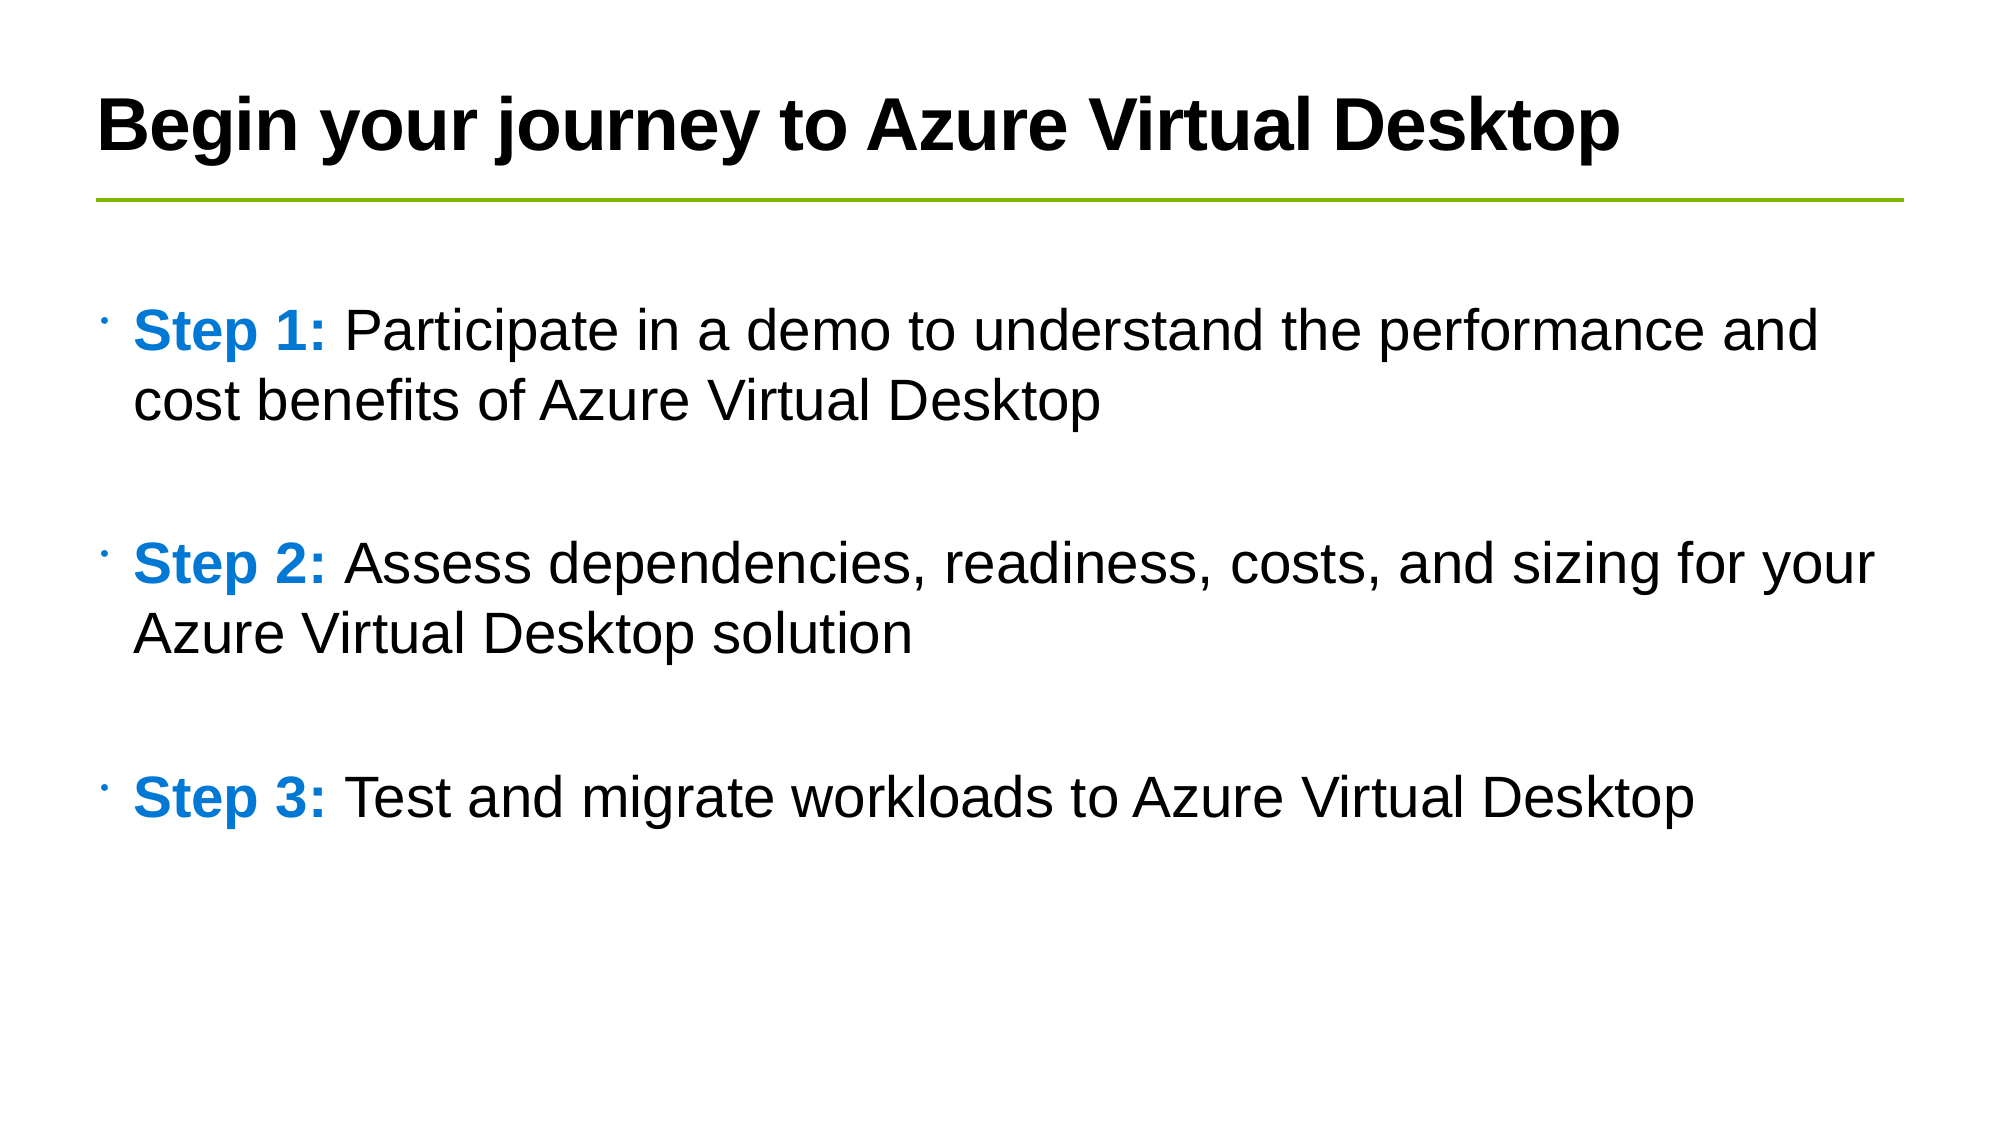

# Begin your journey to Azure Virtual Desktop
Step 1: Participate in a demo to understand the performance and cost benefits of Azure Virtual Desktop

Step 2: Assess dependencies, readiness, costs, and sizing for your Azure Virtual Desktop solution

Step 3: Test and migrate workloads to Azure Virtual Desktop